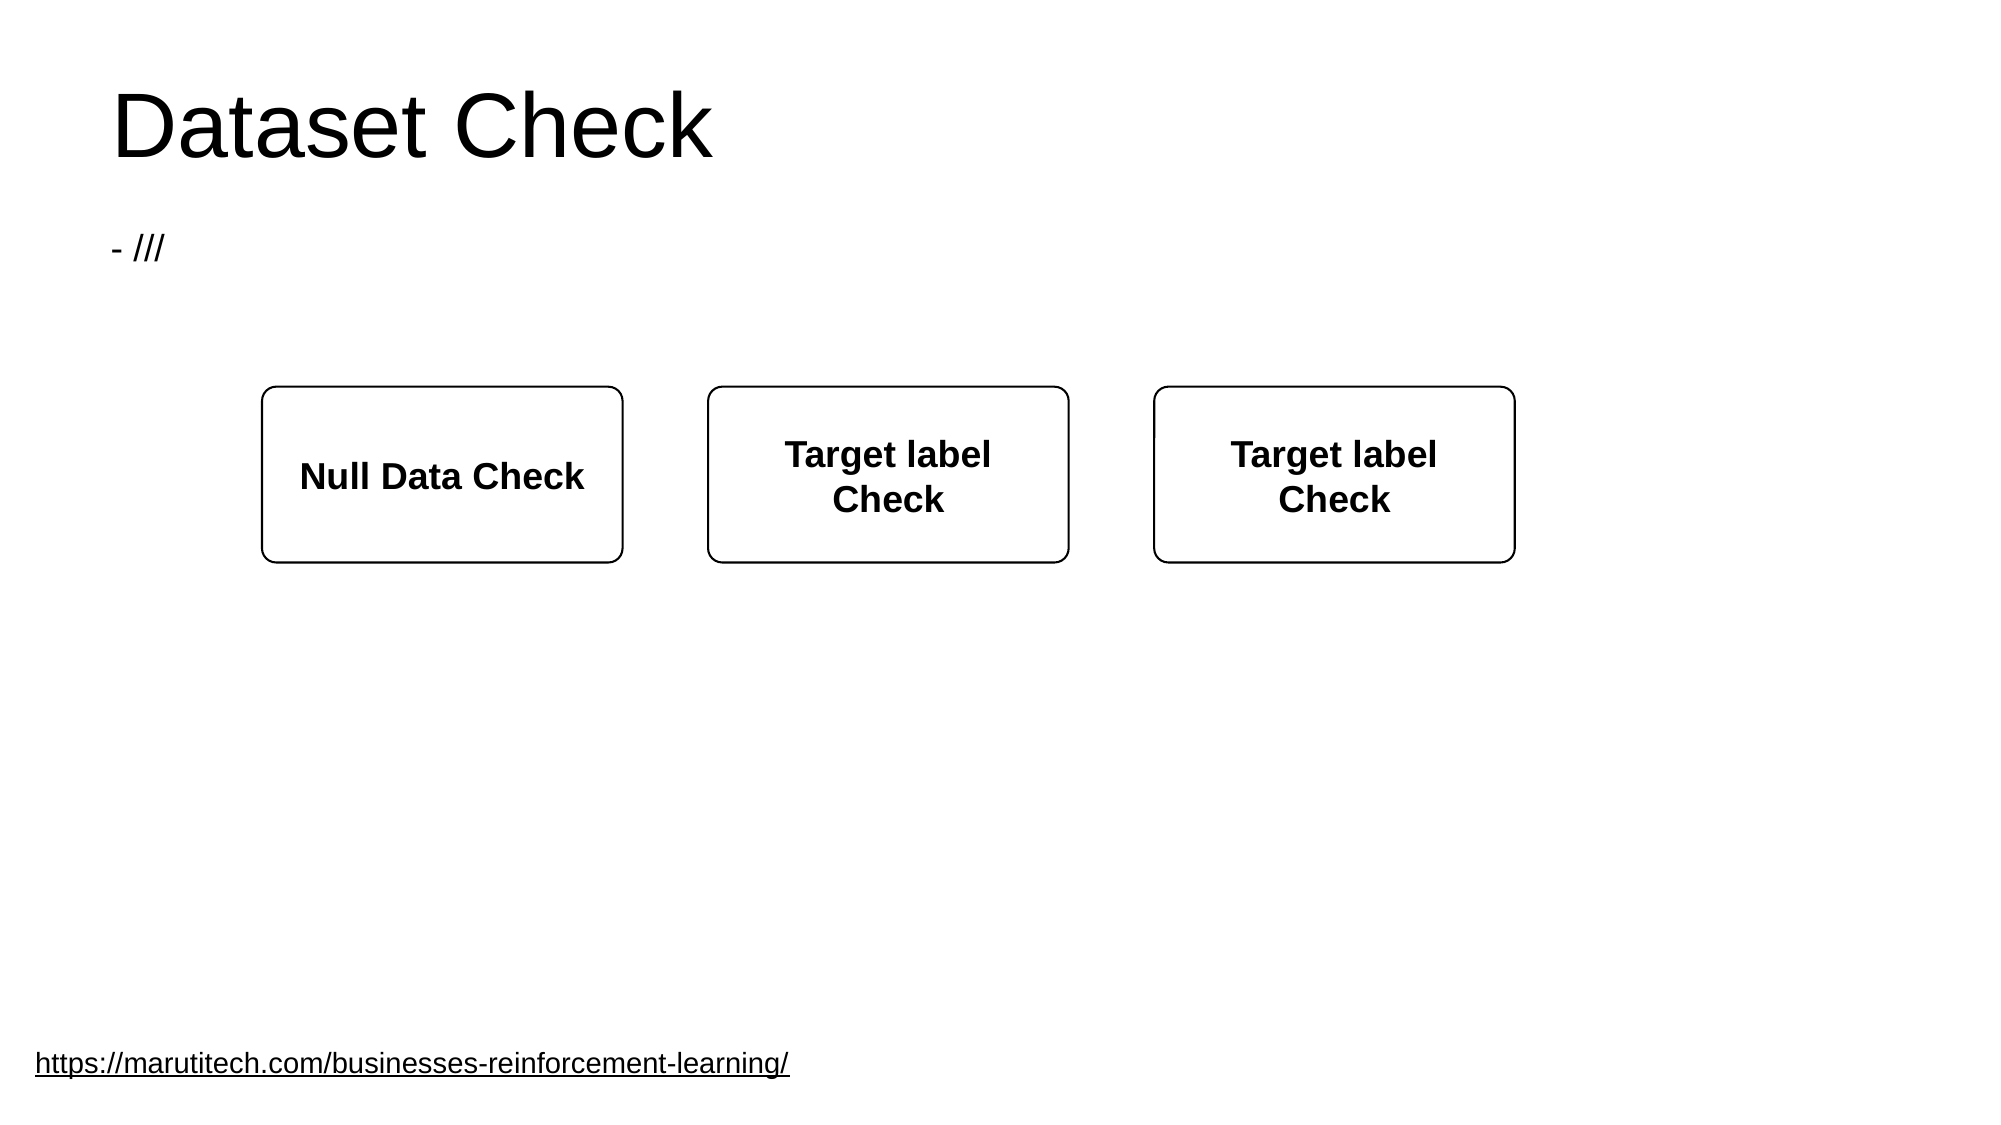

Dataset Check
- ///
Null Data Check
Target label Check
Target label Check
https://marutitech.com/businesses-reinforcement-learning/